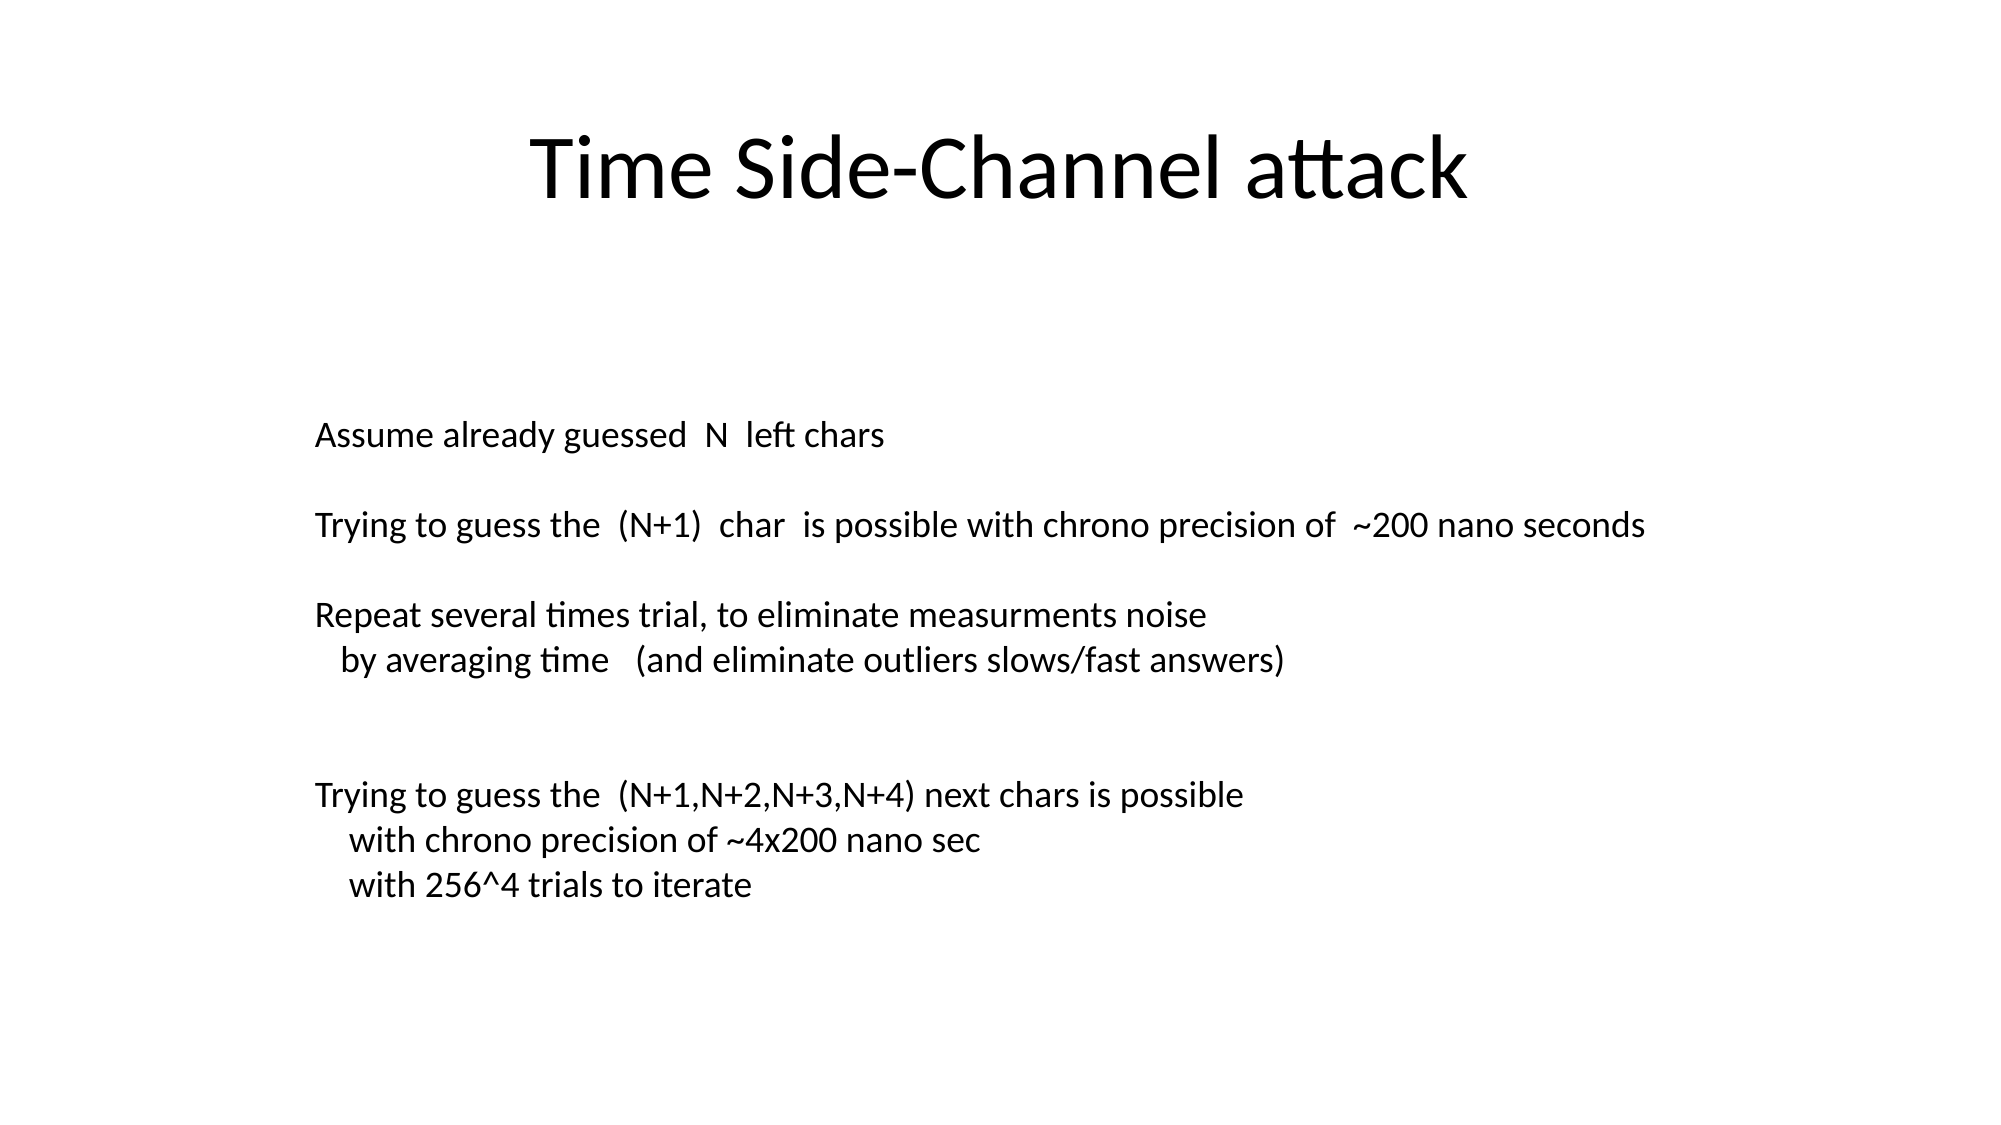

# Time Side-Channel attack
Assume already guessed  N  left chars

Trying to guess the  (N+1)  char  is possible with chrono precision of  ~200 nano seconds

Repeat several times trial, to eliminate measurments noise
   by averaging time   (and eliminate outliers slows/fast answers)

Trying to guess the  (N+1,N+2,N+3,N+4) next chars is possible
    with chrono precision of ~4x200 nano sec
    with 256^4 trials to iterate